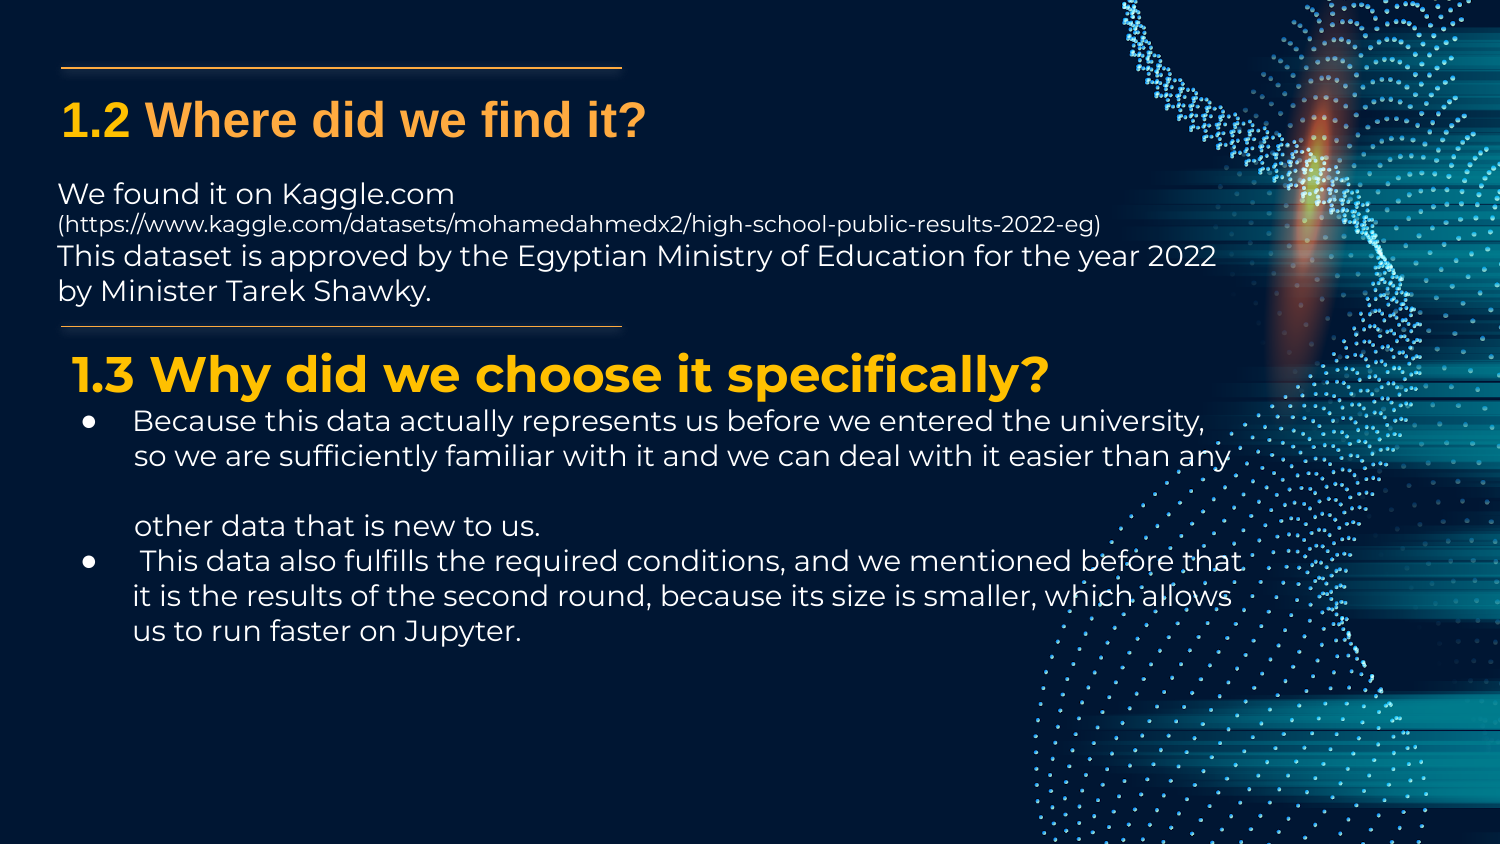

# 1.2 Where did we find it?
We found it on Kaggle.com
(https://www.kaggle.com/datasets/mohamedahmedx2/high-school-public-results-2022-eg)
This dataset is approved by the Egyptian Ministry of Education for the year 2022 by Minister Tarek Shawky.

  1.3 Why did we choose it specifically?
Because this data actually represents us before we entered the university,
       so we are sufficiently familiar with it and we can deal with it easier than any
       other data that is new to us.
 This data also fulfills the required conditions, and we mentioned before that it is the results of the second round, because its size is smaller, which allows us to run faster on Jupyter.